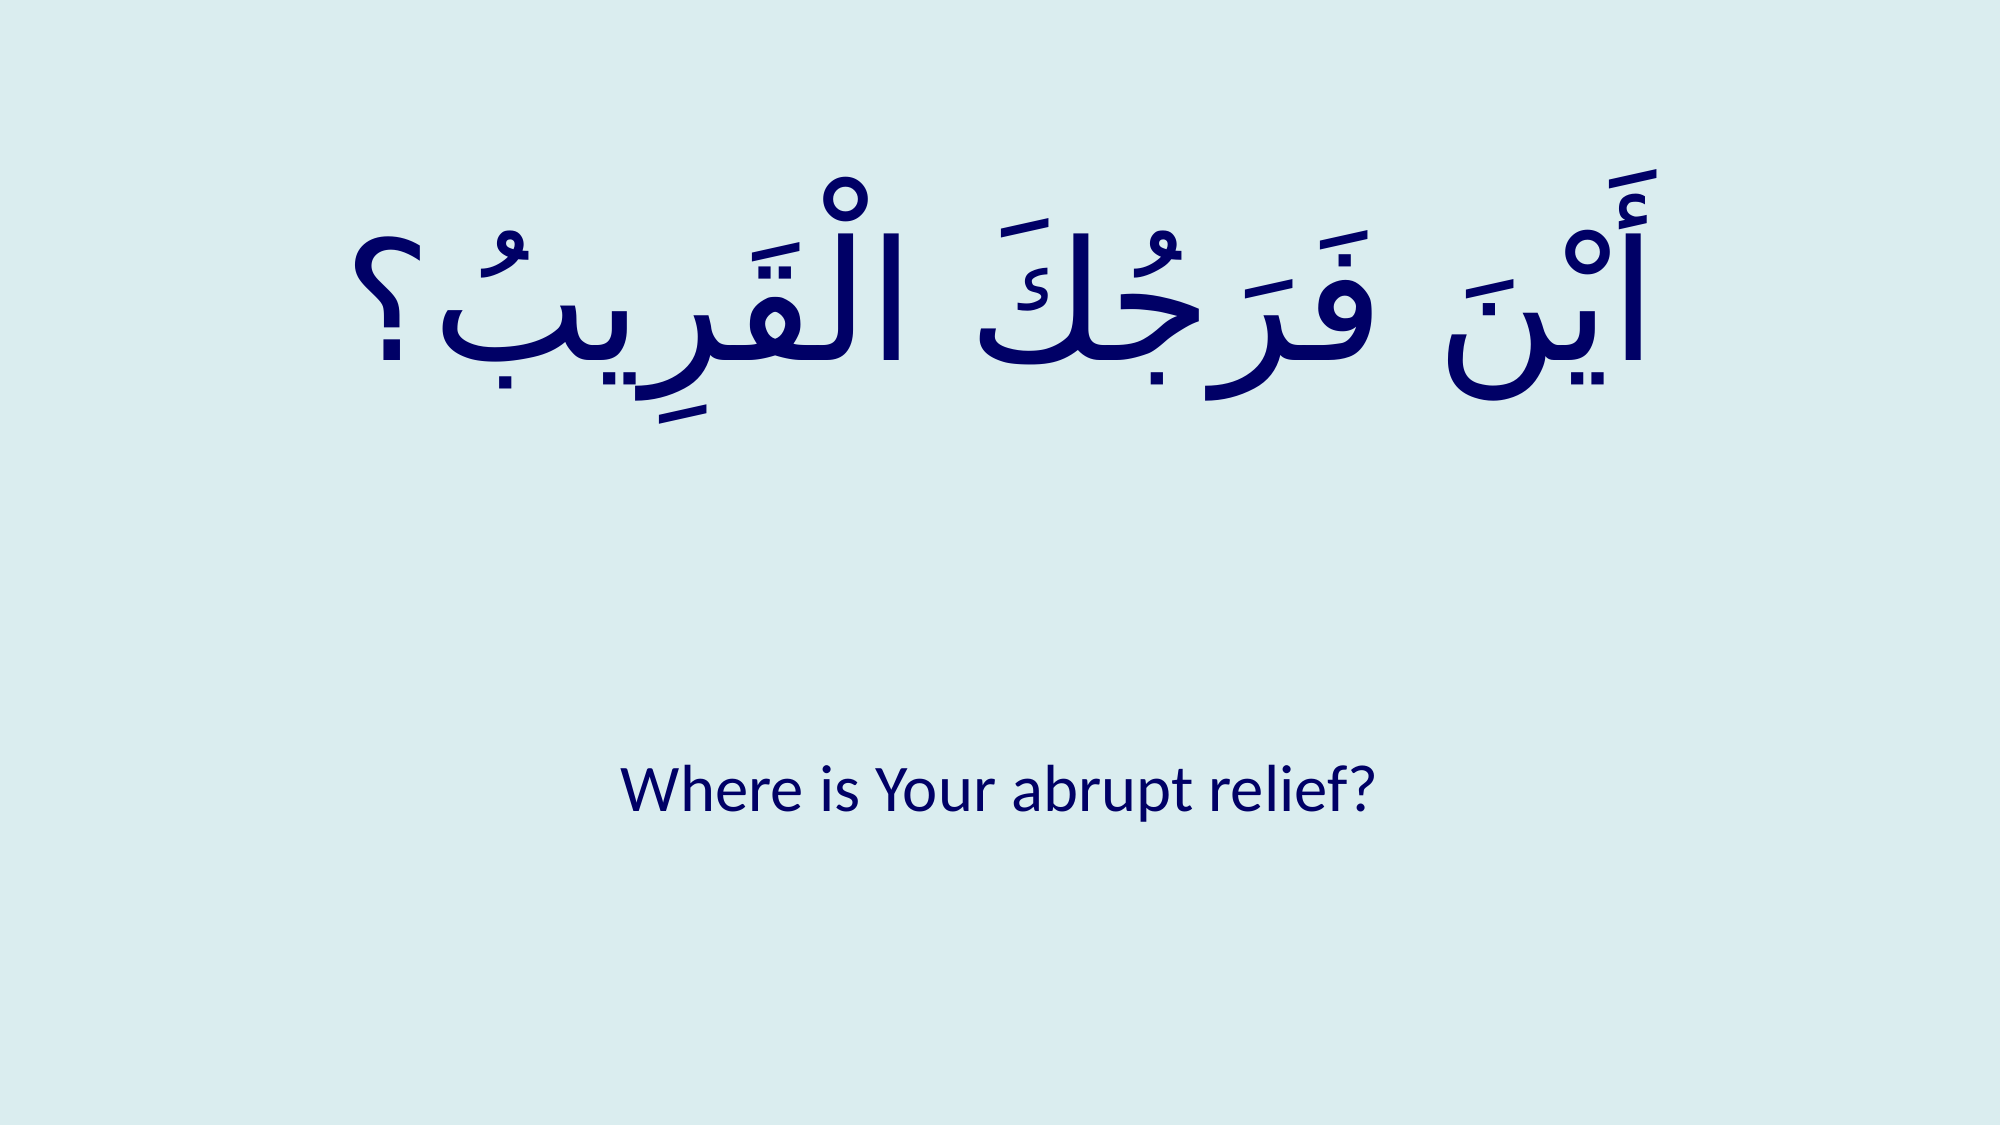

# أَيْنَ فَرَجُكَ الْقَرِيبُ؟
Where is Your abrupt relief?